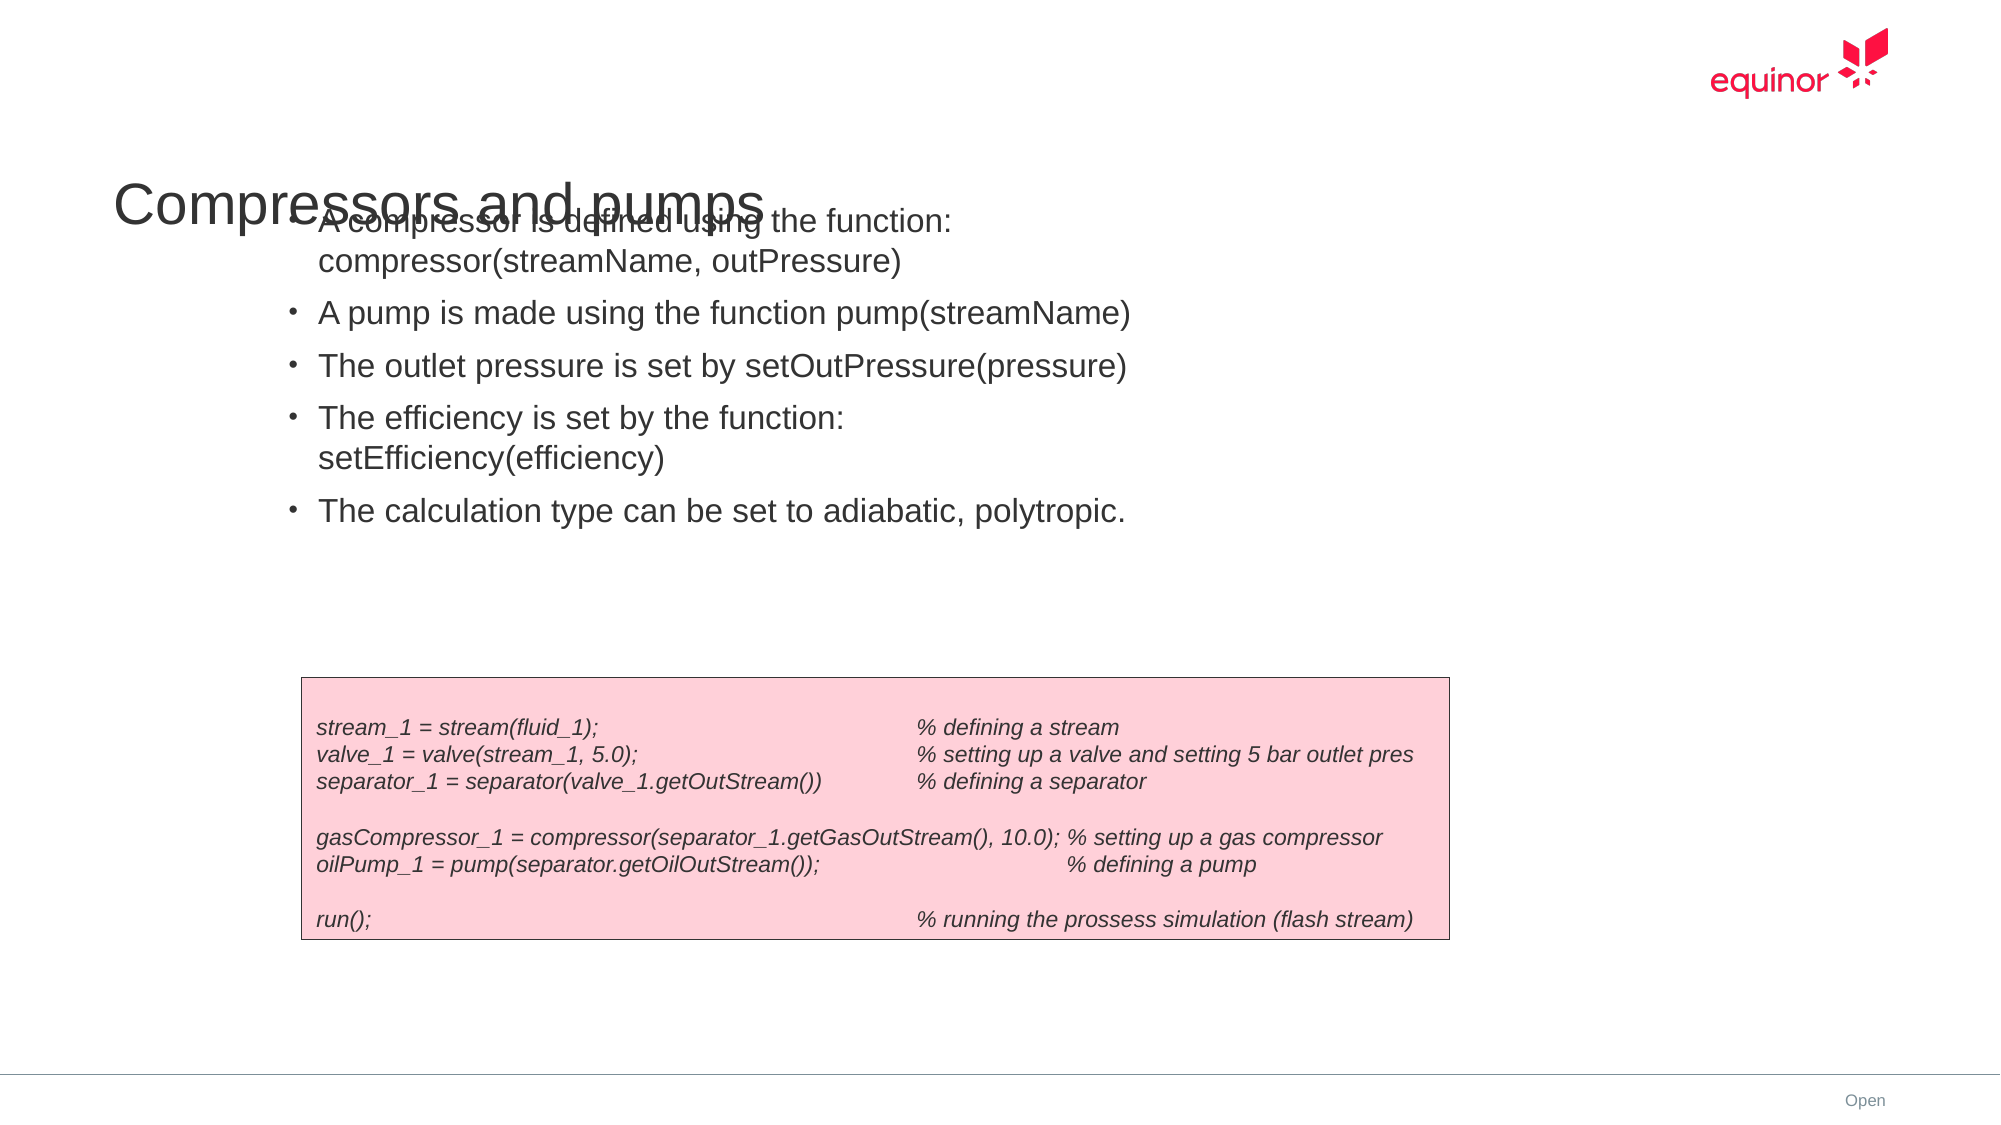

# Compressors and pumps
A compressor is defined using the function:
compressor(streamName, outPressure)
A pump is made using the function pump(streamName)
The outlet pressure is set by setOutPressure(pressure)
The efficiency is set by the function:
setEfficiency(efficiency)
The calculation type can be set to adiabatic, polytropic.

stream_1 = stream(fluid_1);			% defining a stream
valve_1 = valve(stream_1, 5.0);		% setting up a valve and setting 5 bar outlet pres
separator_1 = separator(valve_1.getOutStream())	% defining a separator

gasCompressor_1 = compressor(separator_1.getGasOutStream(), 10.0); % setting up a gas compressor
oilPump_1 = pump(separator.getOilOutStream());		% defining a pump

run();				% running the prossess simulation (flash stream)